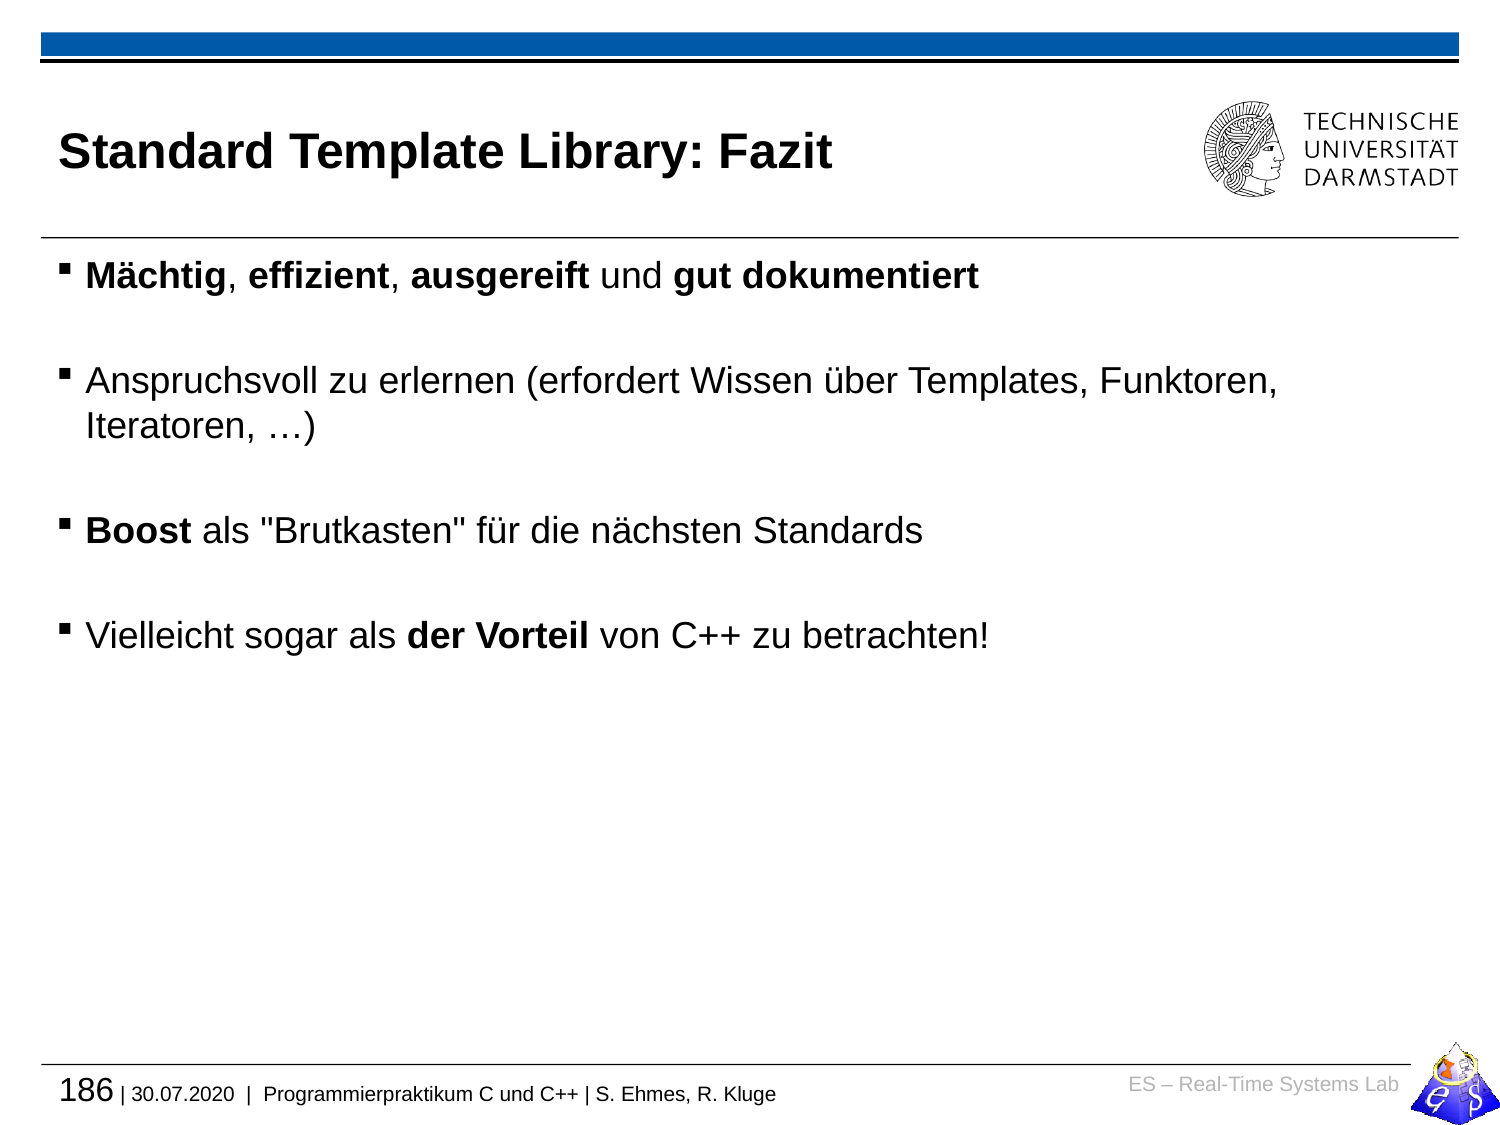

# Standard Template Library: Fazit
Mächtig, effizient, ausgereift und gut dokumentiert

Anspruchsvoll zu erlernen (erfordert Wissen über Templates, Funktoren, Iteratoren, …)

Boost als "Brutkasten" für die nächsten Standards

Vielleicht sogar als der Vorteil von C++ zu betrachten!